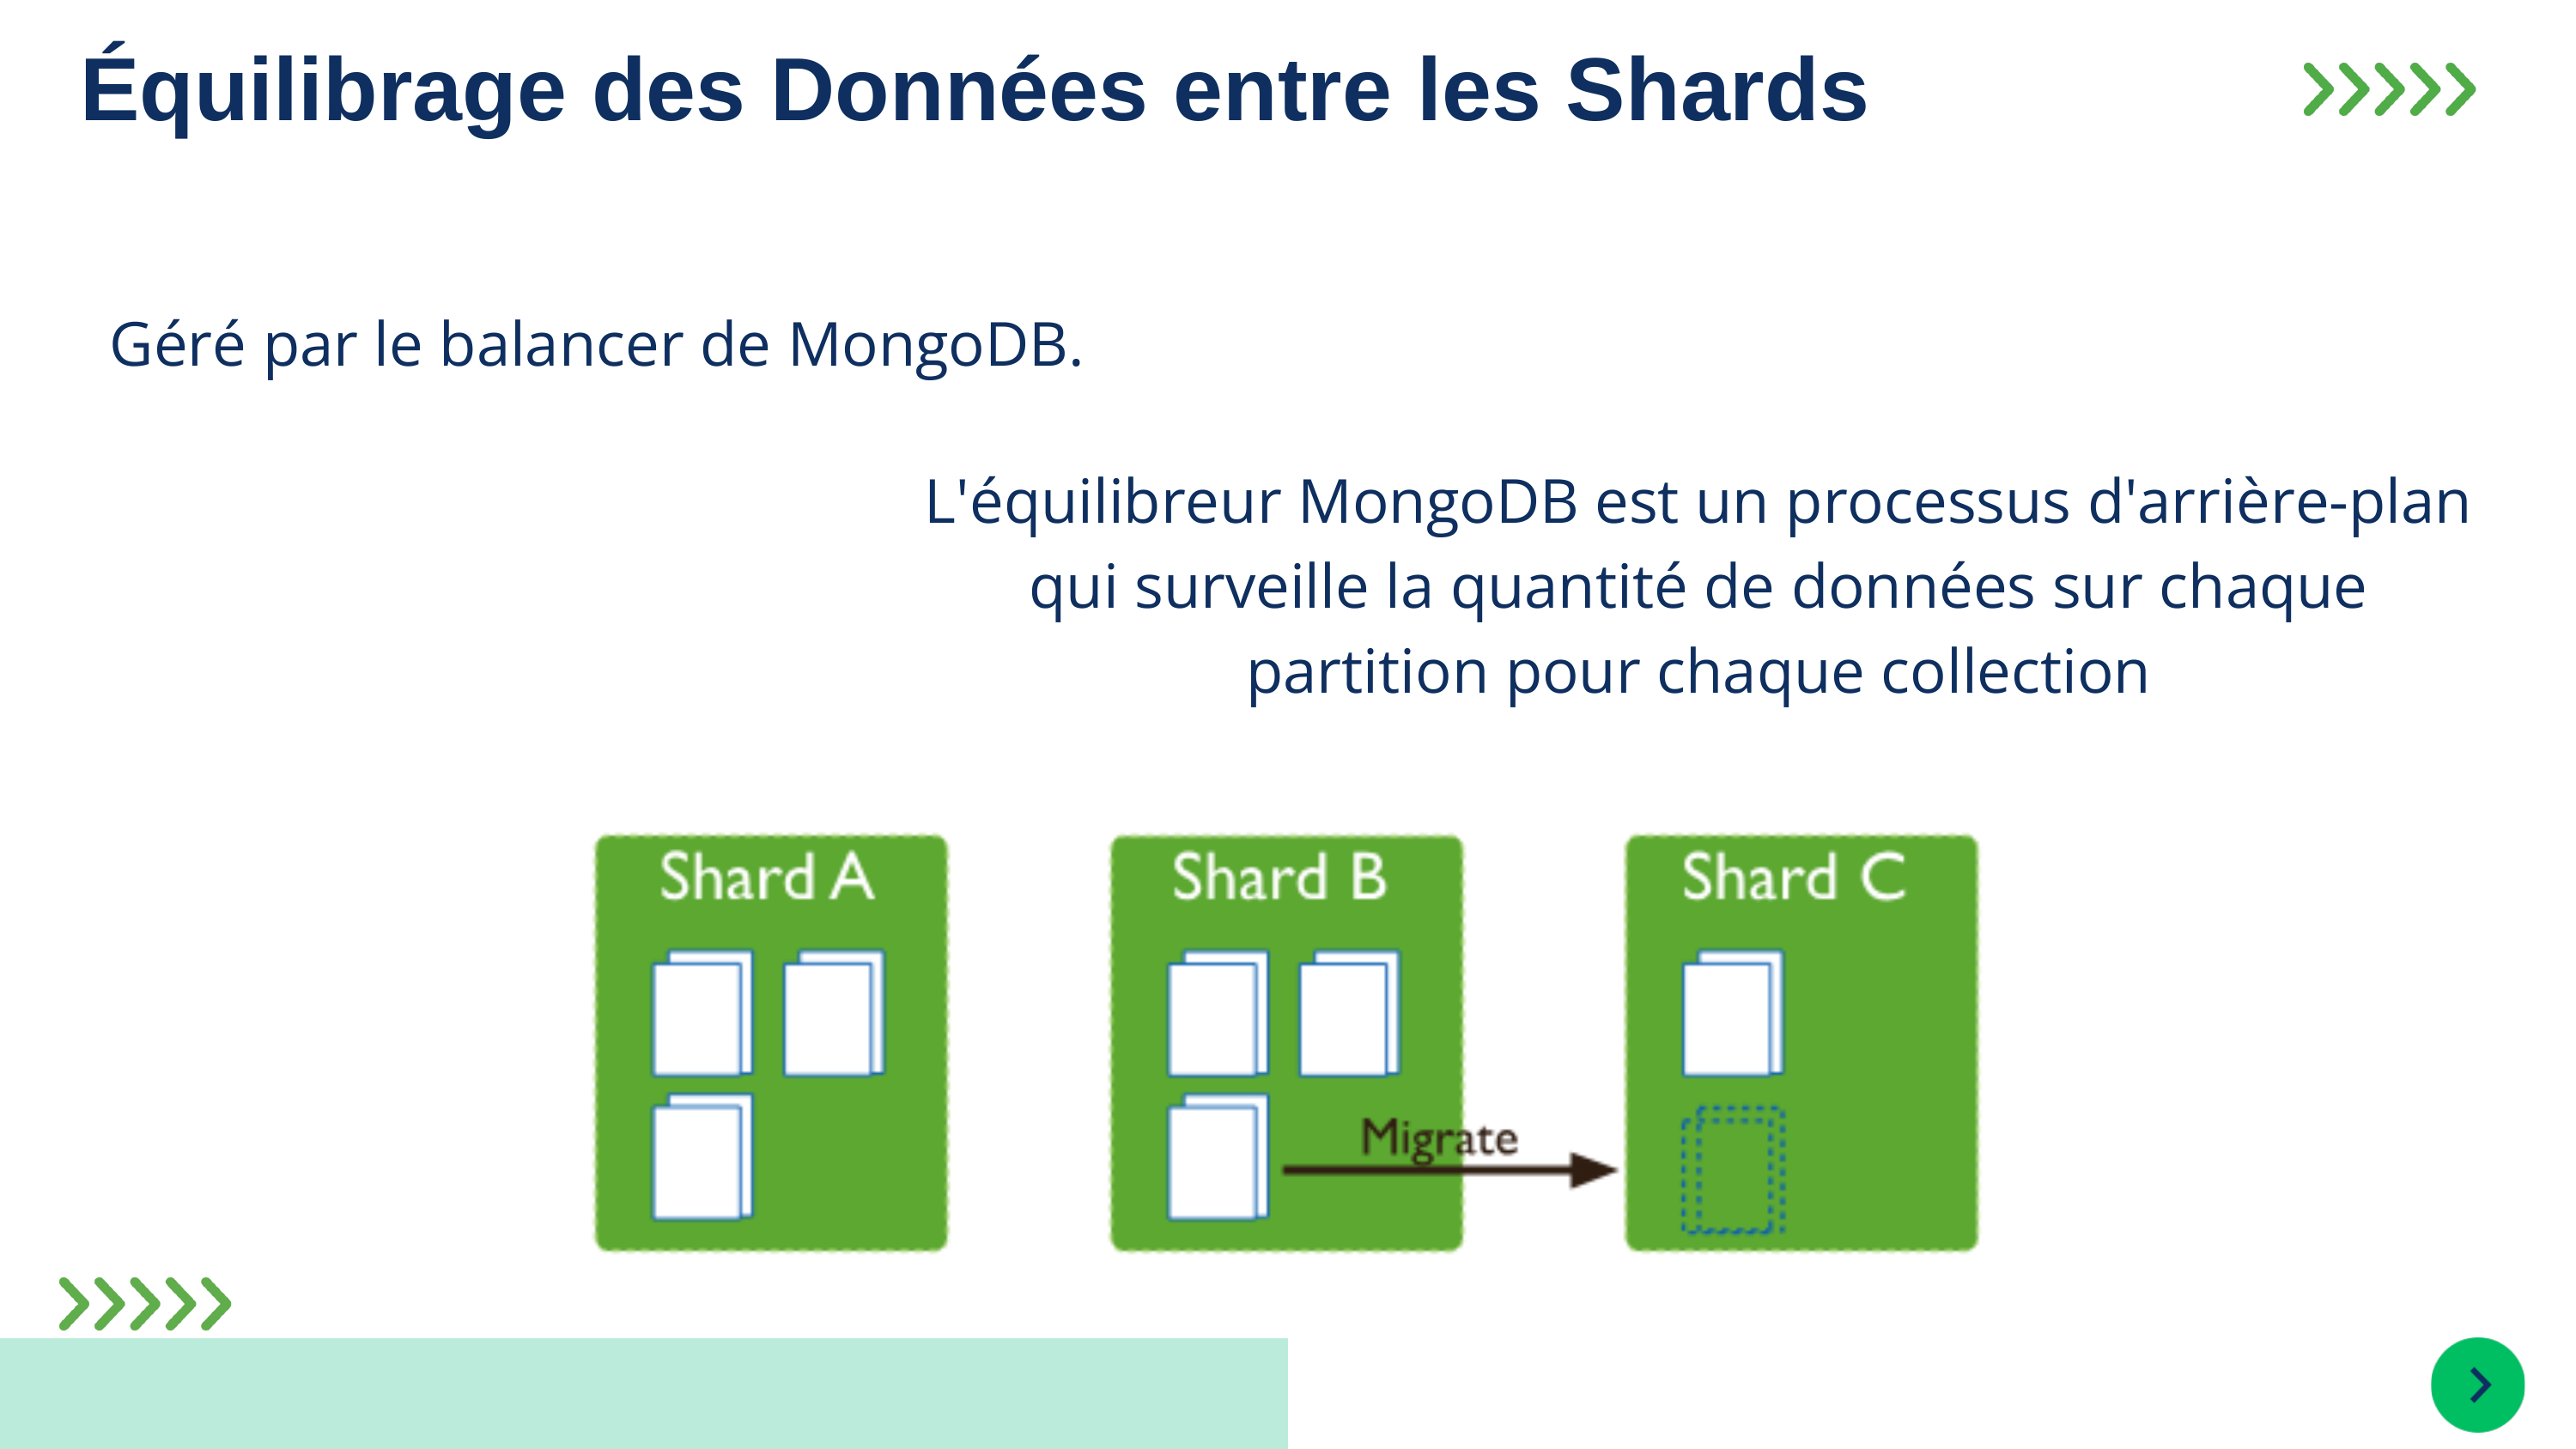

Équilibrage des Données entre les Shards

Géré par le balancer de MongoDB.
L'équilibreur MongoDB est un processus d'arrière-plan qui surveille la quantité de données sur chaque partition pour chaque collection

41